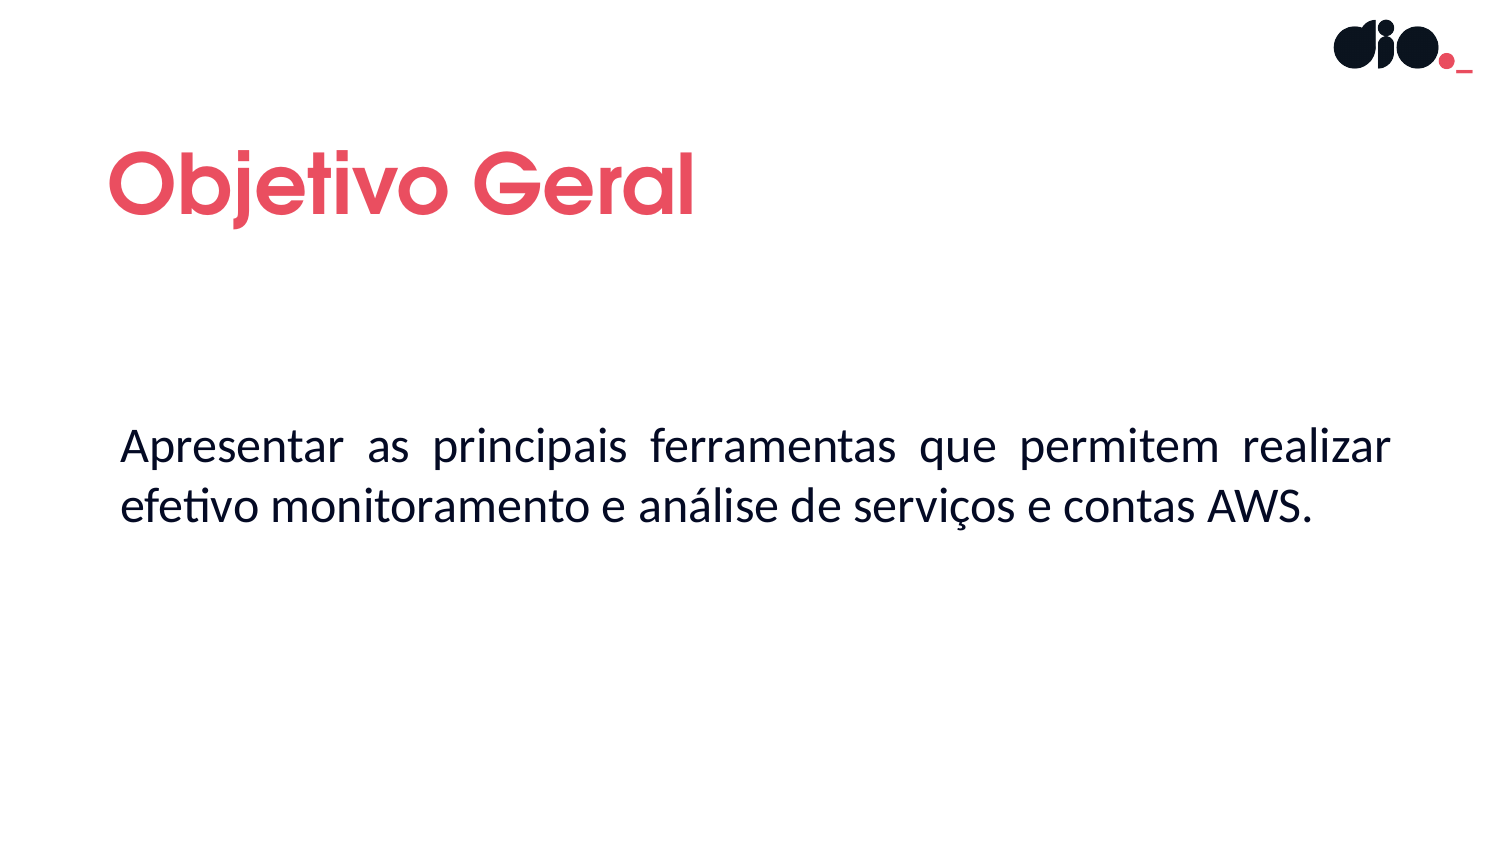

Objetivo Geral
Apresentar as principais ferramentas que permitem realizar efetivo monitoramento e análise de serviços e contas AWS.